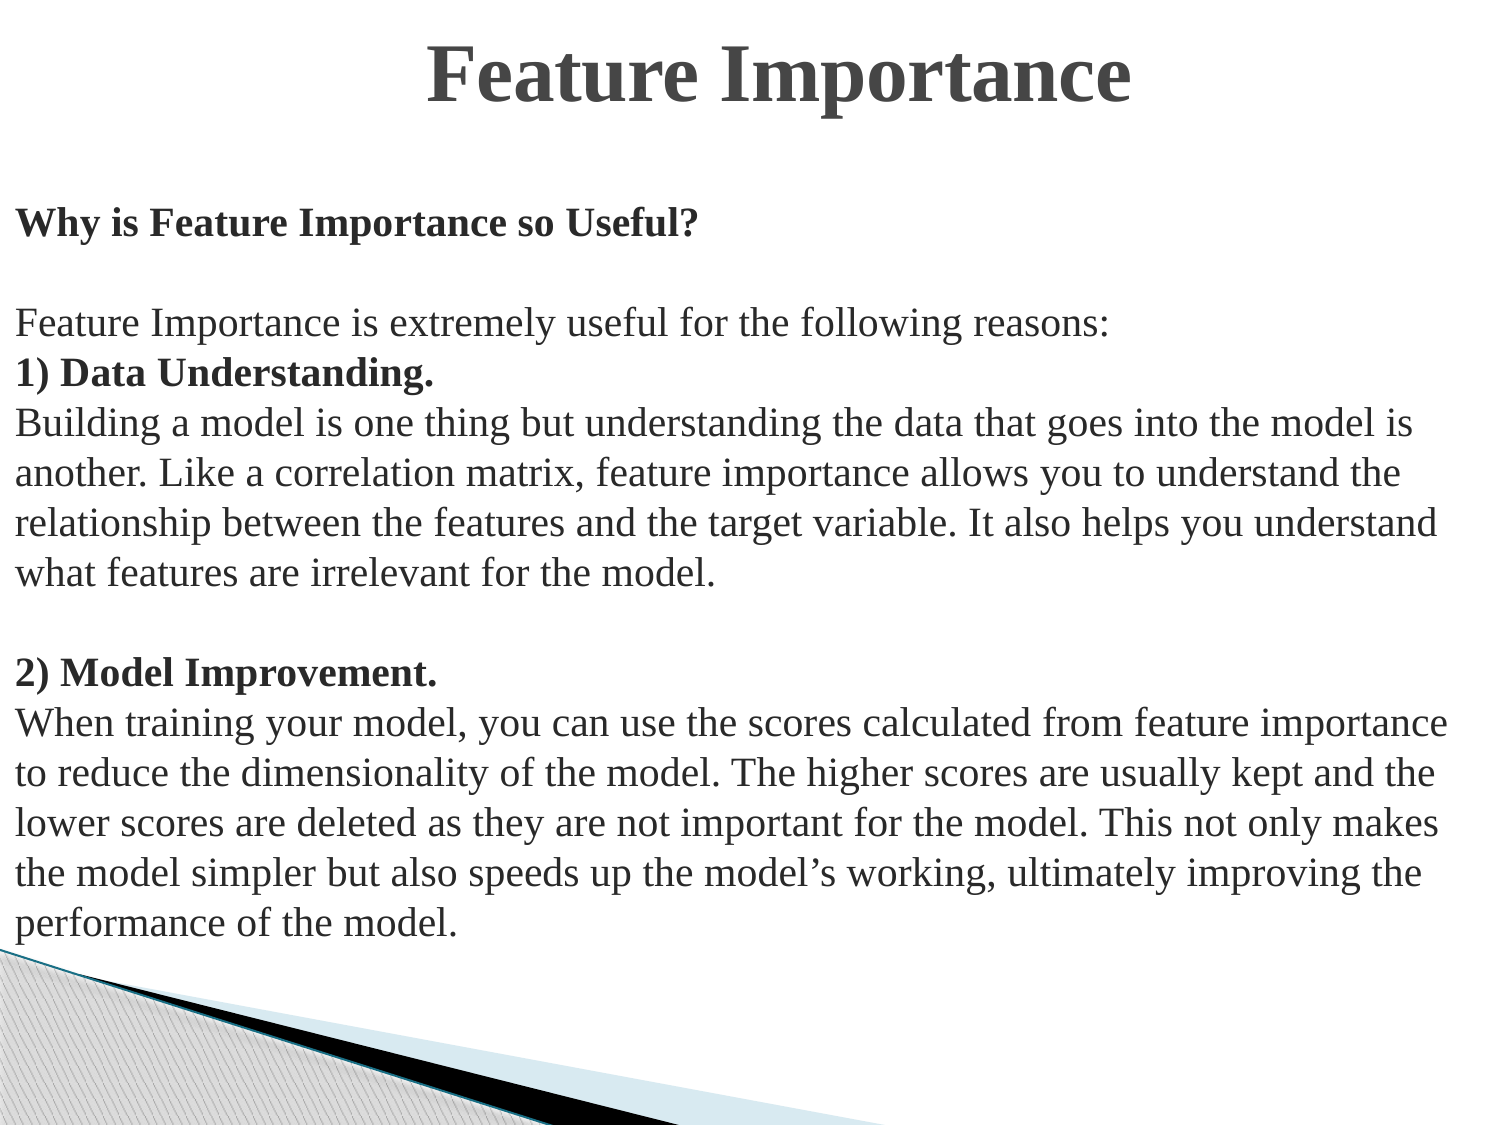

# Feature Importance
Why is Feature Importance so Useful?

Feature Importance is extremely useful for the following reasons:
1) Data Understanding.
Building a model is one thing but understanding the data that goes into the model is another. Like a correlation matrix, feature importance allows you to understand the relationship between the features and the target variable. It also helps you understand what features are irrelevant for the model.

2) Model Improvement.
When training your model, you can use the scores calculated from feature importance to reduce the dimensionality of the model. The higher scores are usually kept and the lower scores are deleted as they are not important for the model. This not only makes the model simpler but also speeds up the model’s working, ultimately improving the performance of the model.